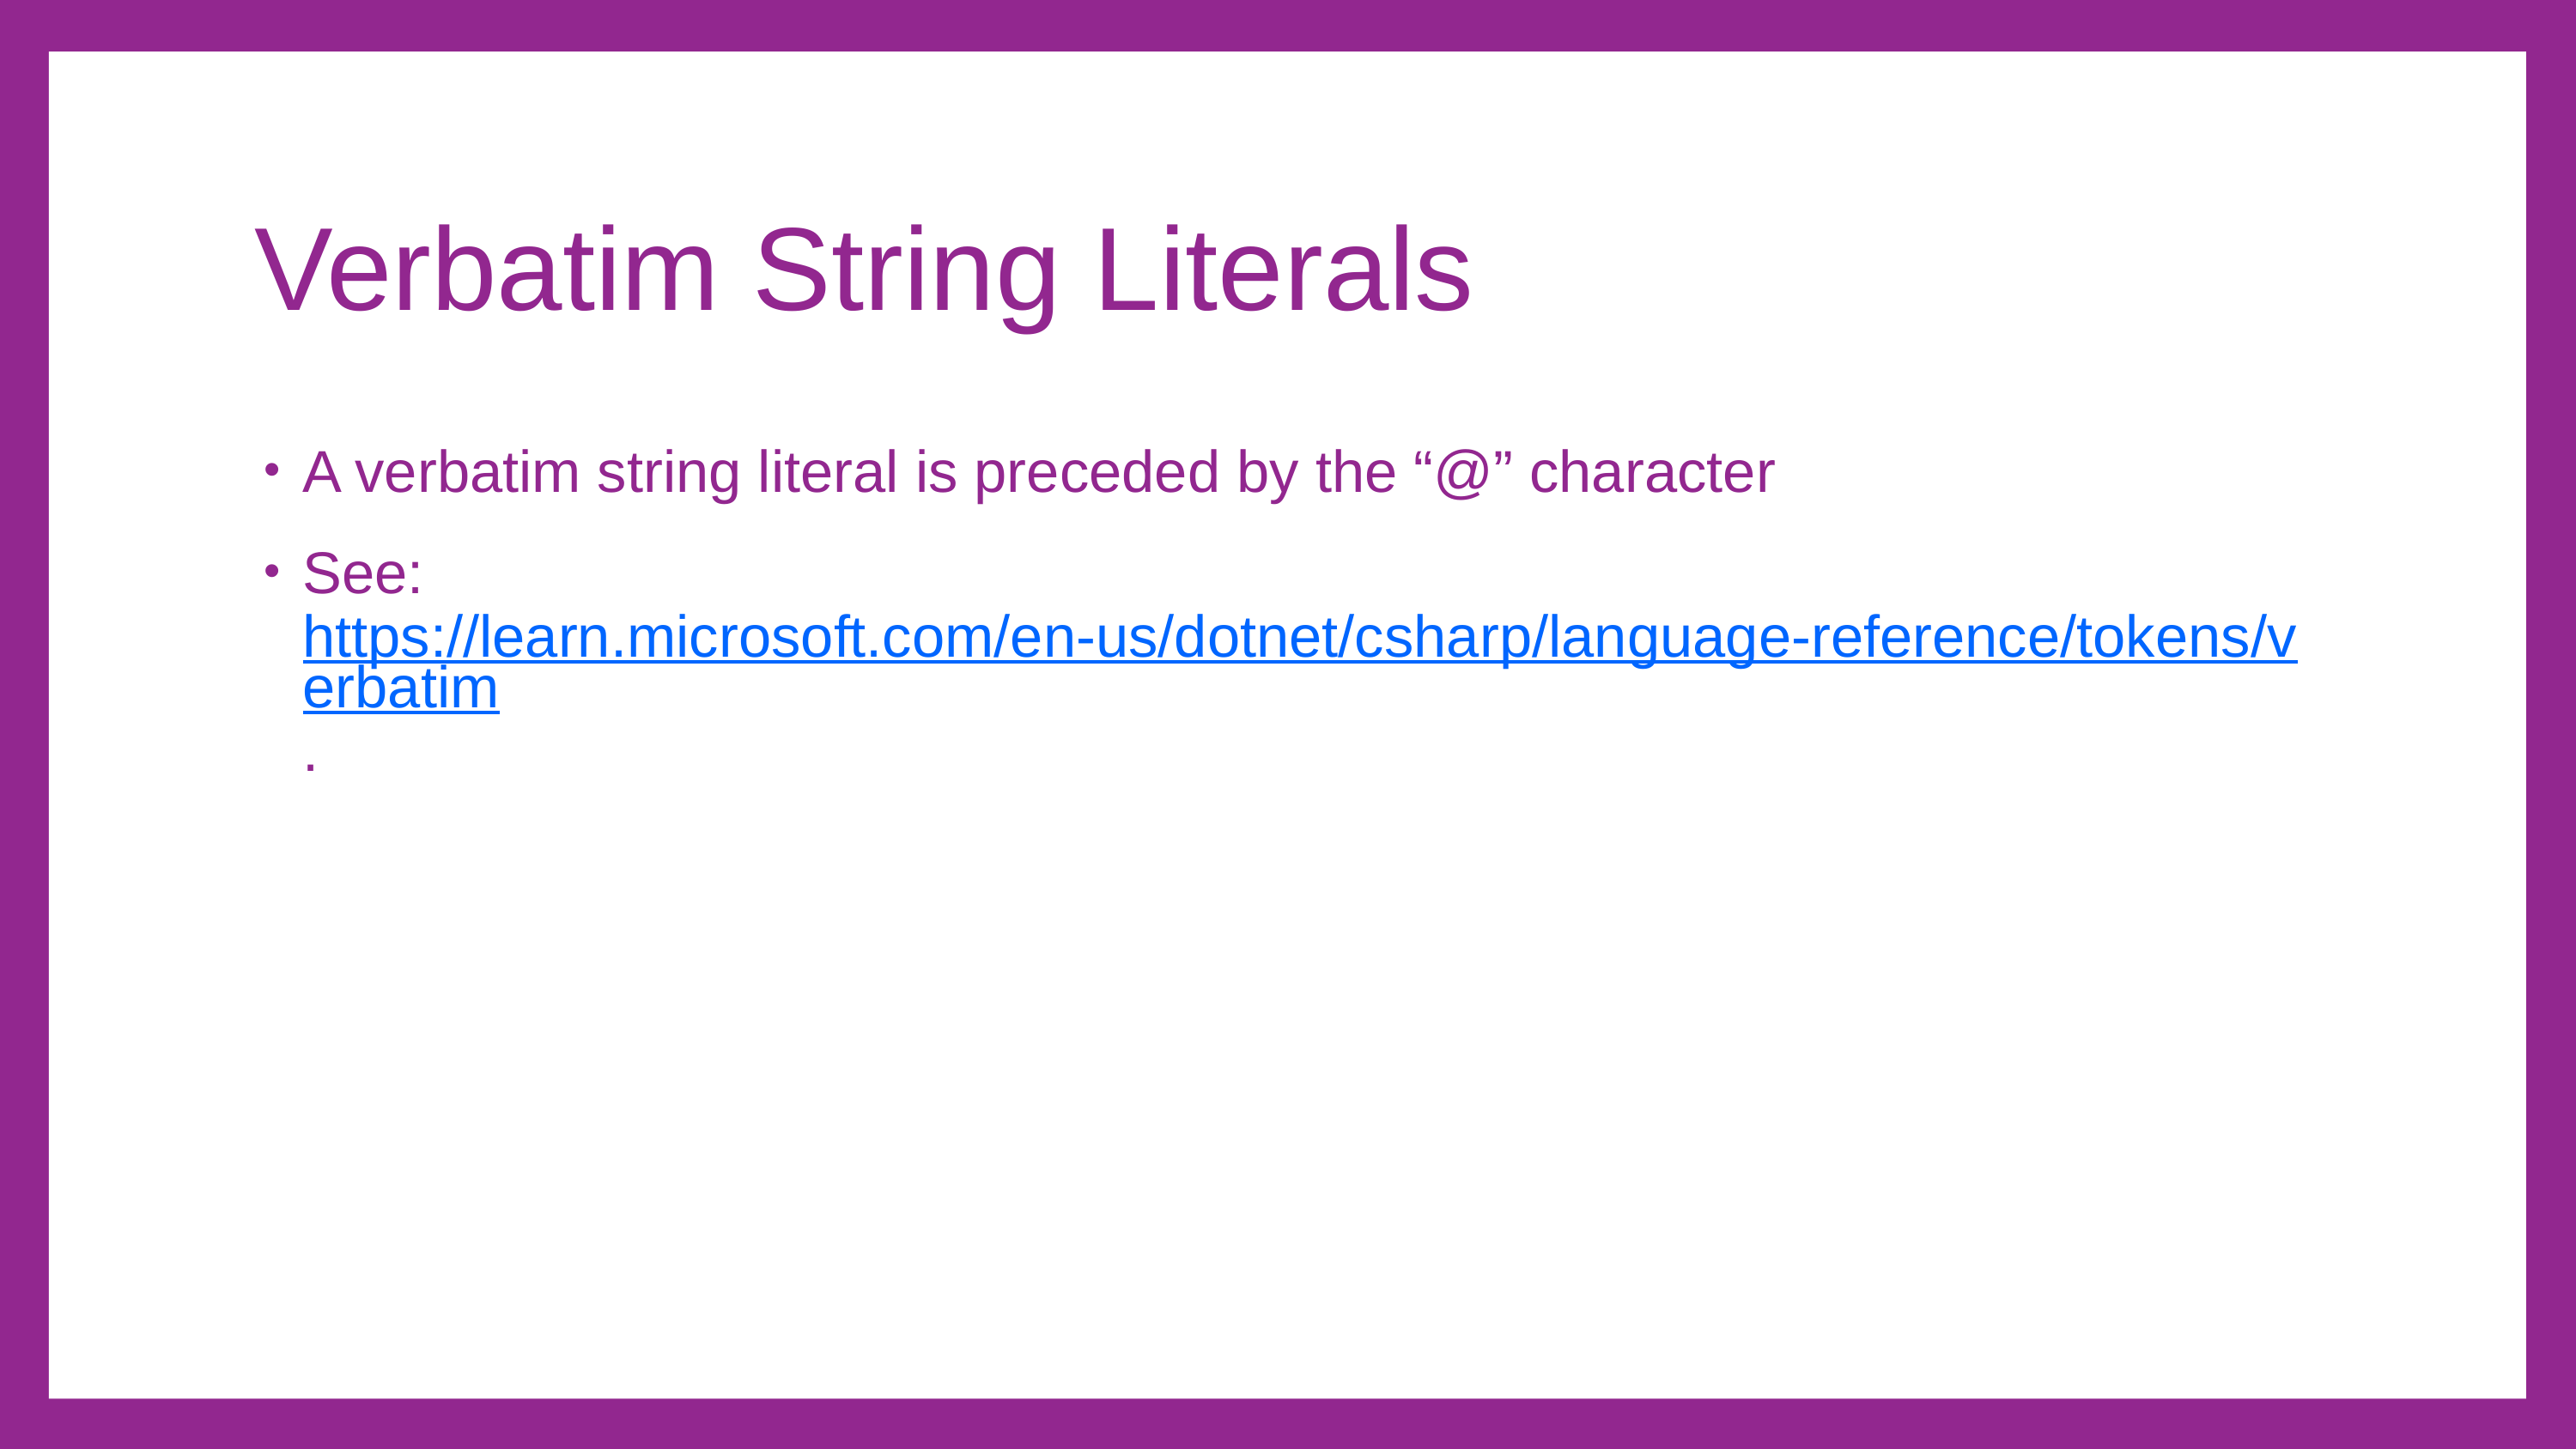

# Verbatim String Literals
A verbatim string literal is preceded by the “@” character
See: https://learn.microsoft.com/en-us/dotnet/csharp/language-reference/tokens/verbatim.